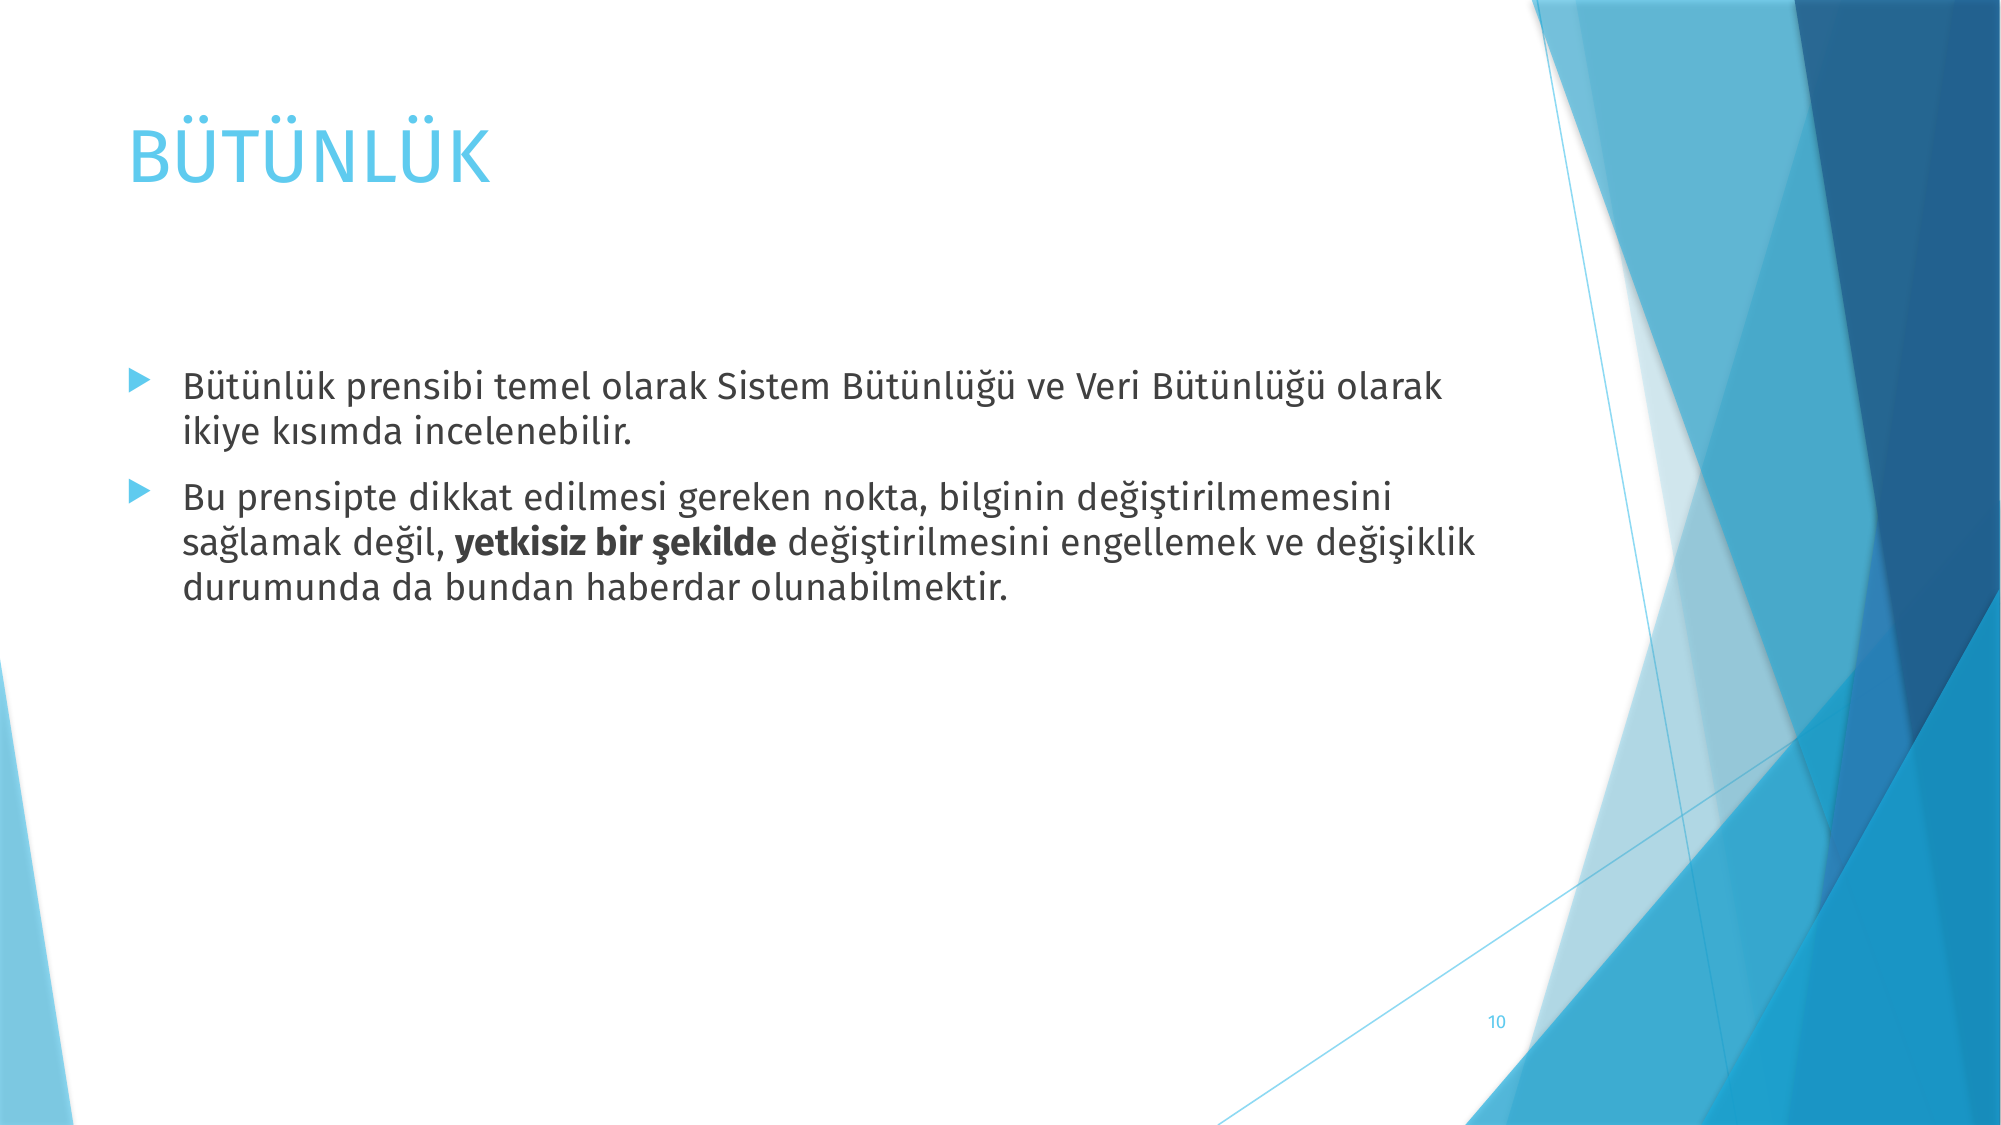

# BÜTÜNLÜK
Bütünlük prensibi temel olarak Sistem Bütünlüğü ve Veri Bütünlüğü olarak ikiye kısımda incelenebilir.
Bu prensipte dikkat edilmesi gereken nokta, bilginin değiştirilmemesini sağlamak değil, yetkisiz bir şekilde değiştirilmesini engellemek ve değişiklik durumunda da bundan haberdar olunabilmektir.

10